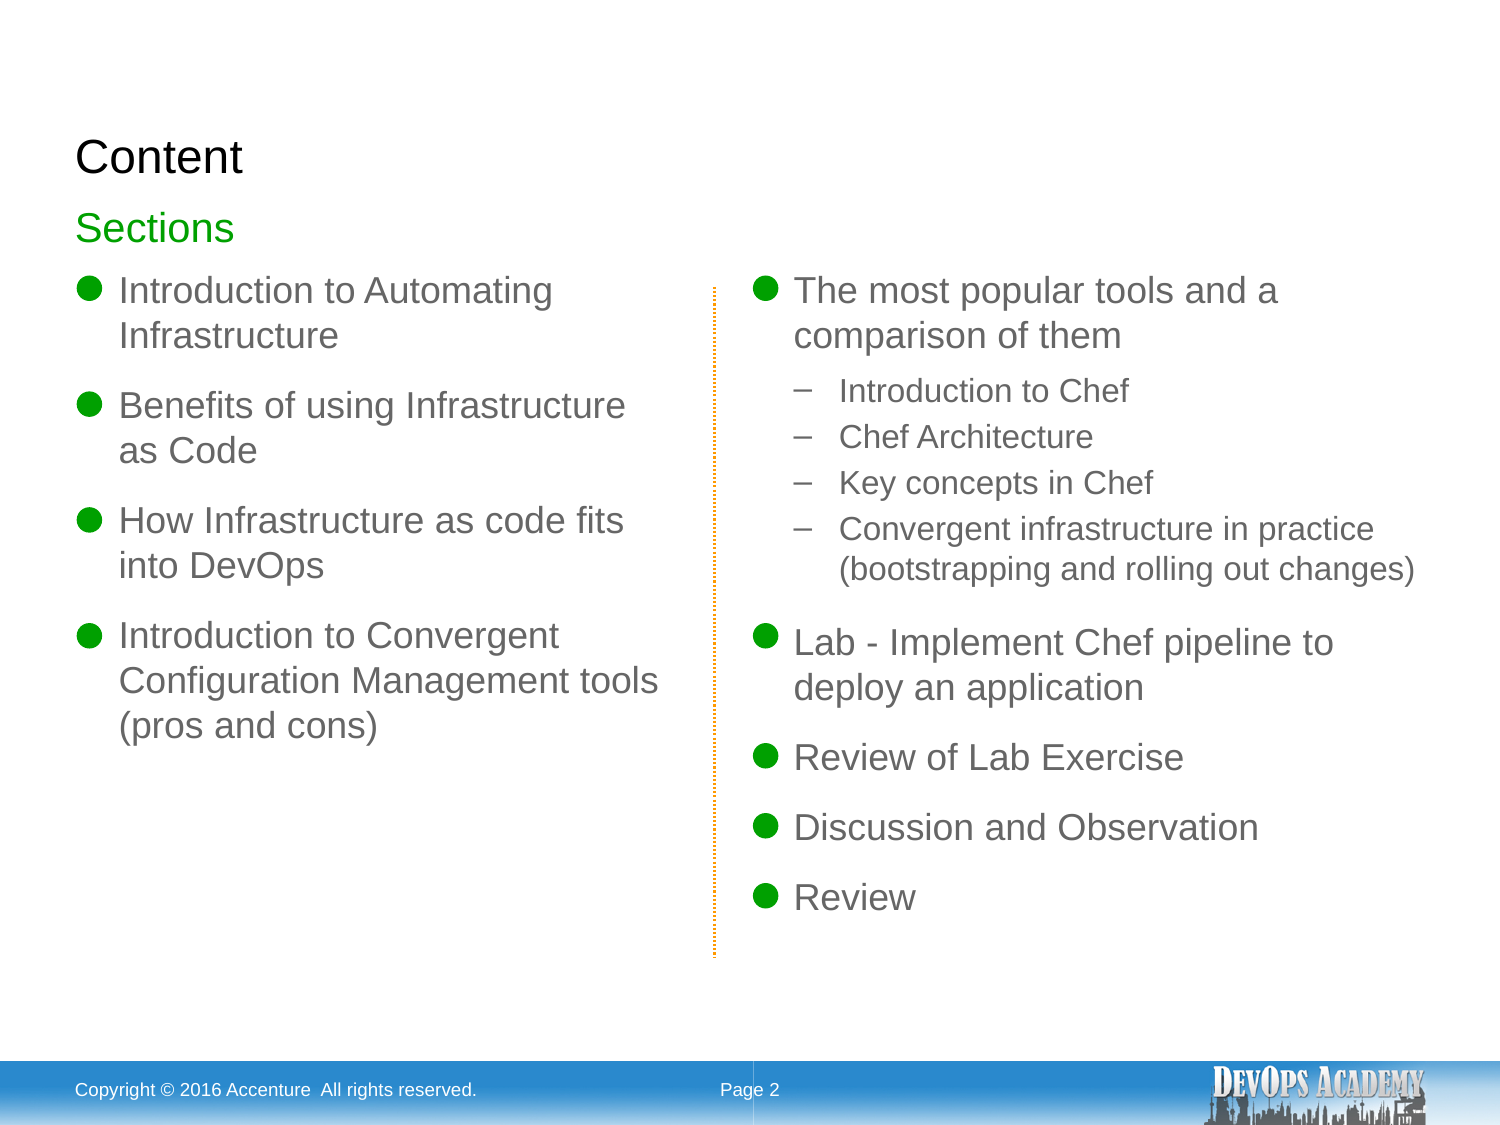

# Content
Sections
Introduction to Automating Infrastructure
Benefits of using Infrastructure
as Code
How Infrastructure as code fits
into DevOps
Introduction to Convergent Configuration Management tools (pros and cons)

The most popular tools and a comparison of them
Introduction to Chef
Chef Architecture
Key concepts in Chef
Convergent infrastructure in practice (bootstrapping and rolling out changes)
Lab - Implement Chef pipeline to deploy an application
Review of Lab Exercise
Discussion and Observation
Review

Copyright © 2016 Accenture  All rights reserved.
Page 2